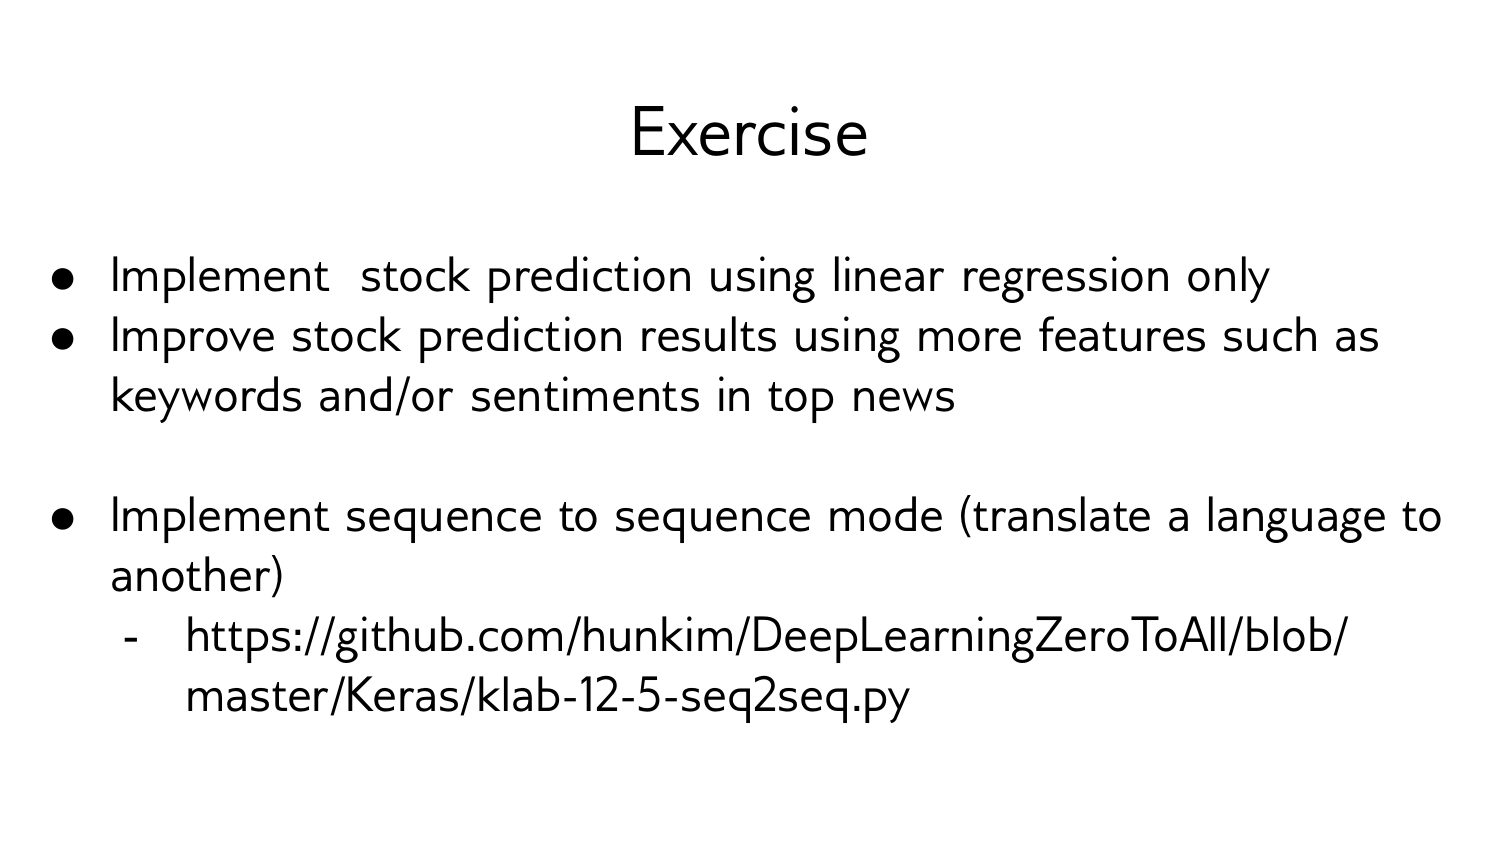

# Exercise
Implement  stock prediction using linear regression only
Improve stock prediction results using more features such as keywords and/or sentiments in top news

Implement sequence to sequence mode (translate a language to another)
https://github.com/hunkim/DeepLearningZeroToAll/blob/master/Keras/klab-12-5-seq2seq.py